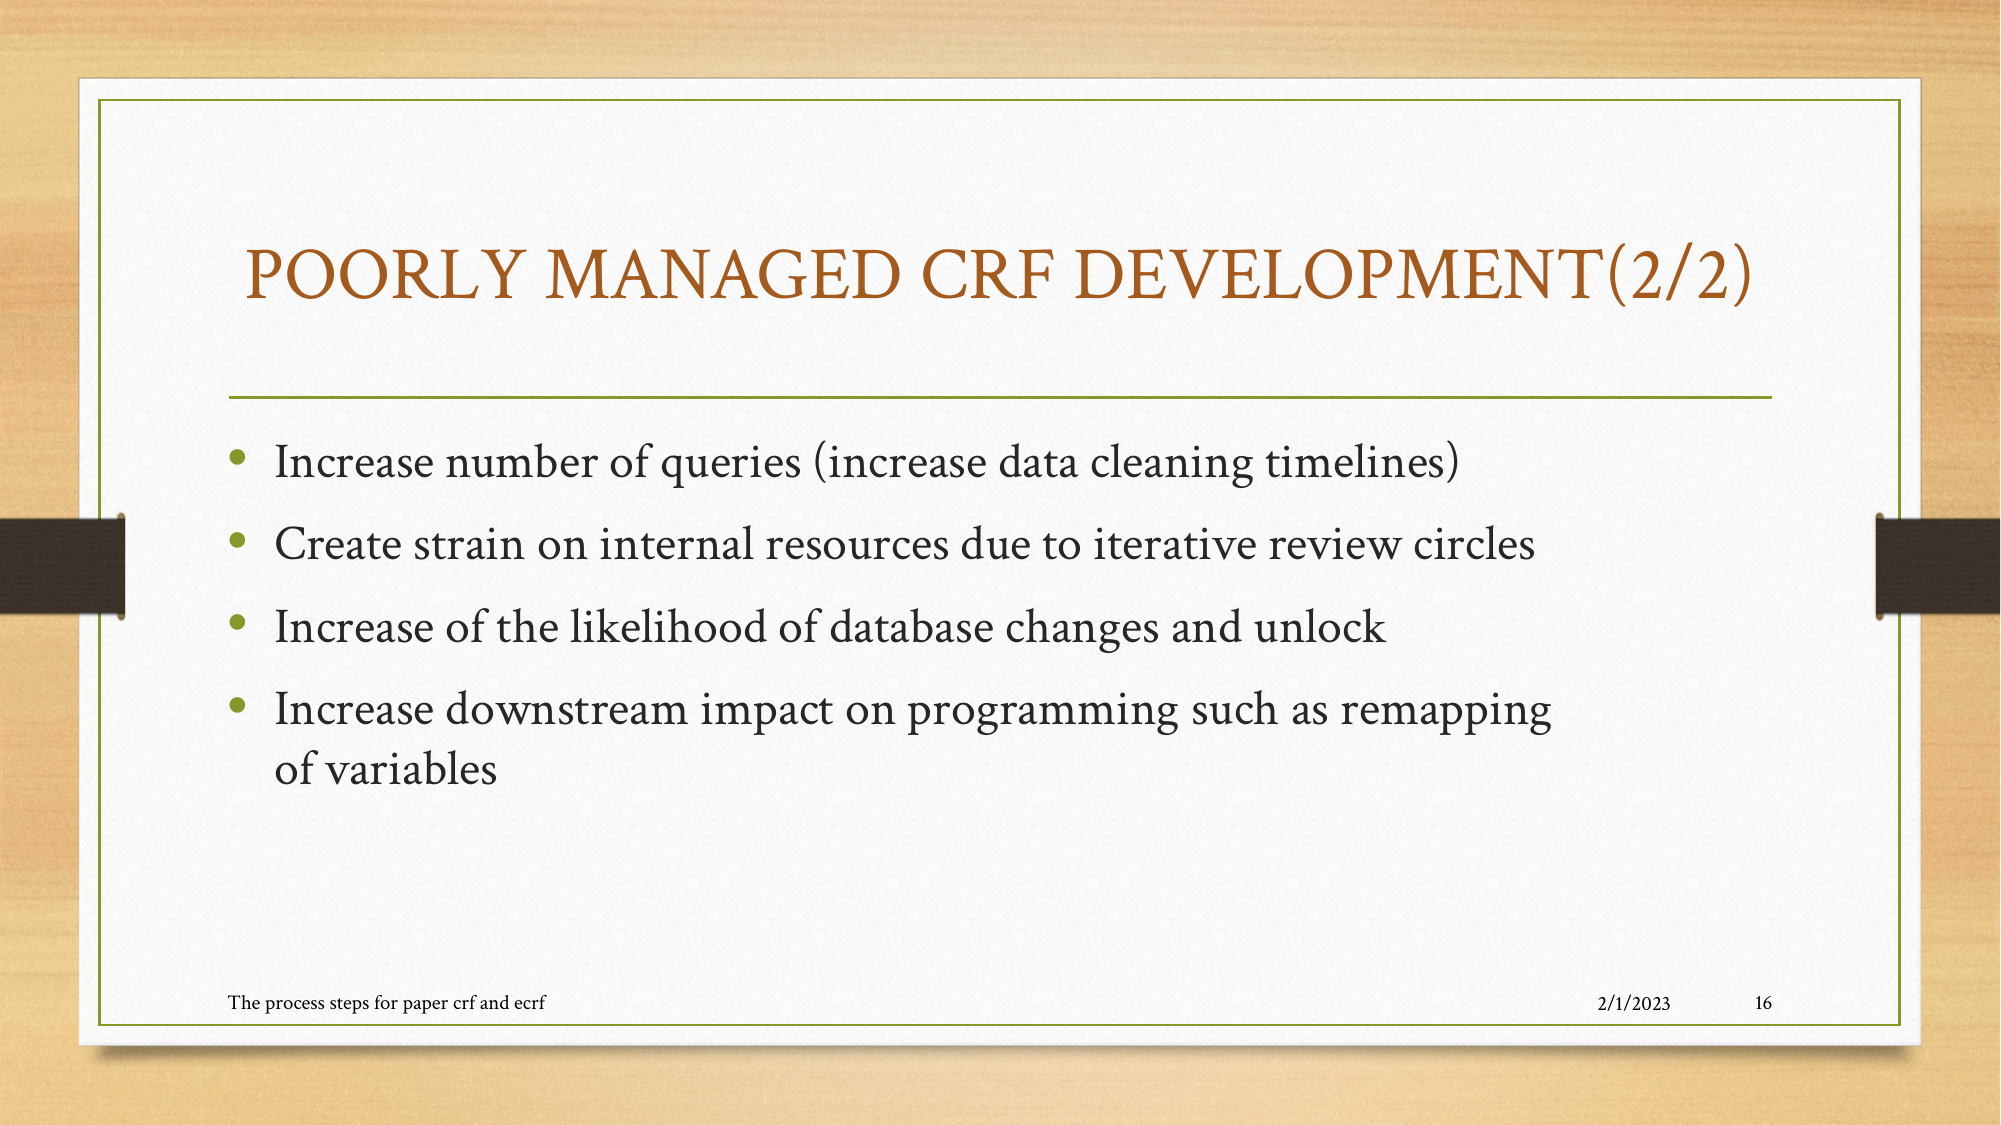

# POORLY MANAGED CRF DEVELOPMENT(2/2)
Increase number of queries (increase data cleaning timelines)
Create strain on internal resources due to iterative review circles
Increase of the likelihood of database changes and unlock
Increase downstream impact on programming such as remapping of variables

The process steps for paper crf and ecrf
2/1/2023
16